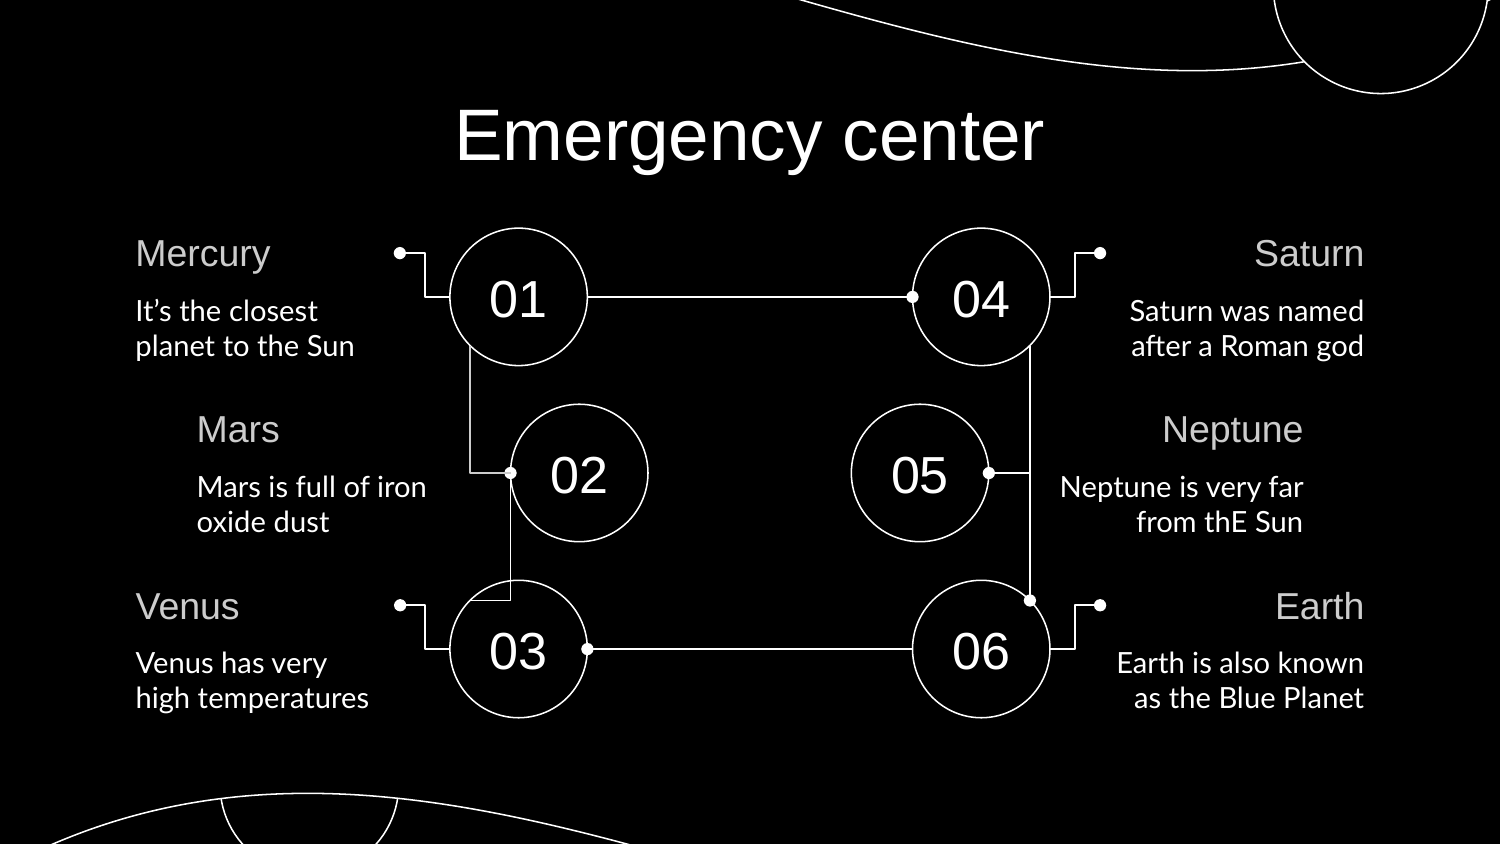

# Emergency center
Mercury
01
It’s the closest planet to the Sun
Saturn
04
Saturn was named after a Roman god
Mars
02
Mars is full of iron oxide dust
Neptune
05
Neptune is very far from thE Sun
Venus
03
Venus has very high temperatures
Earth
06
Earth is also known as the Blue Planet